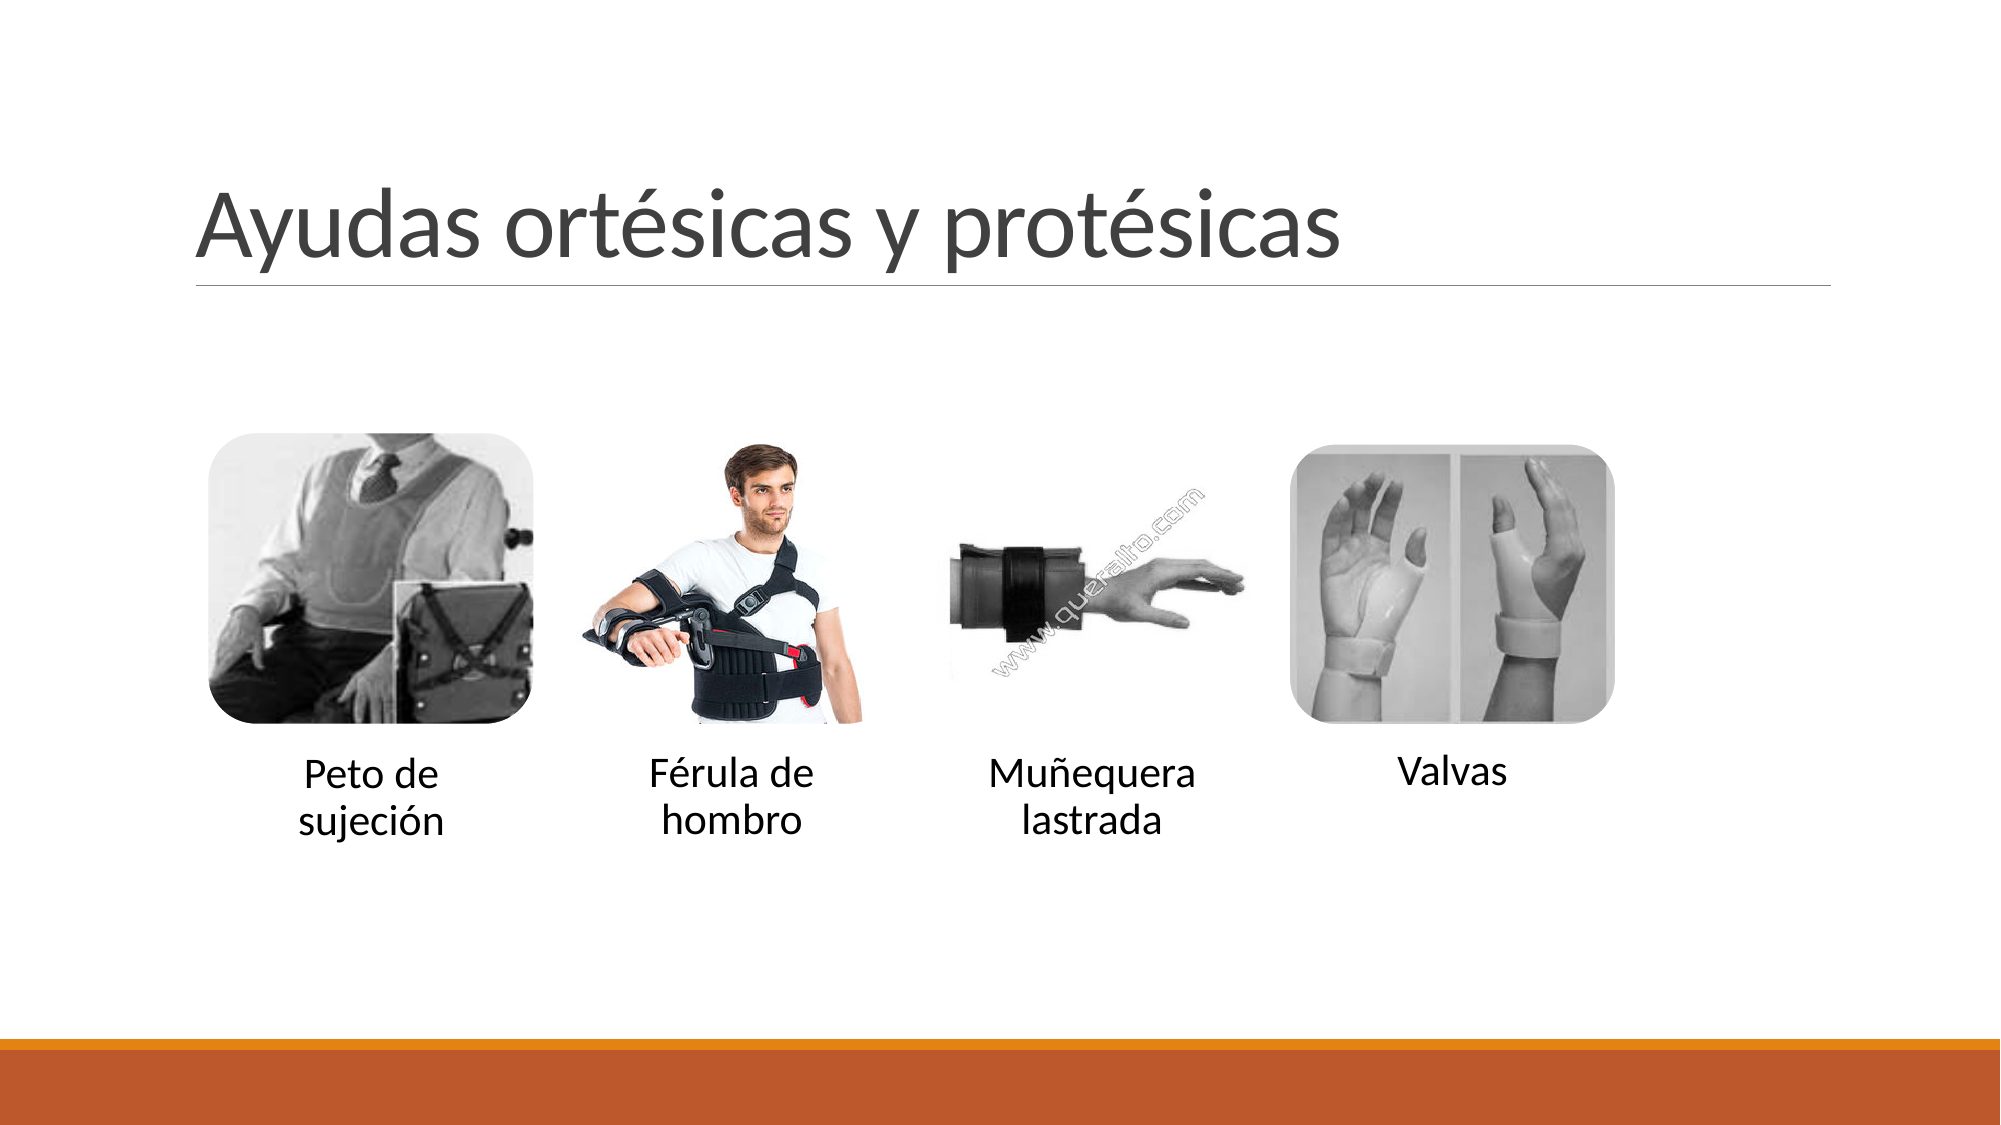

# Ayudas ortésicas y protésicas
Peto de sujeción
Férula de hombro
Muñequera lastrada
Valvas